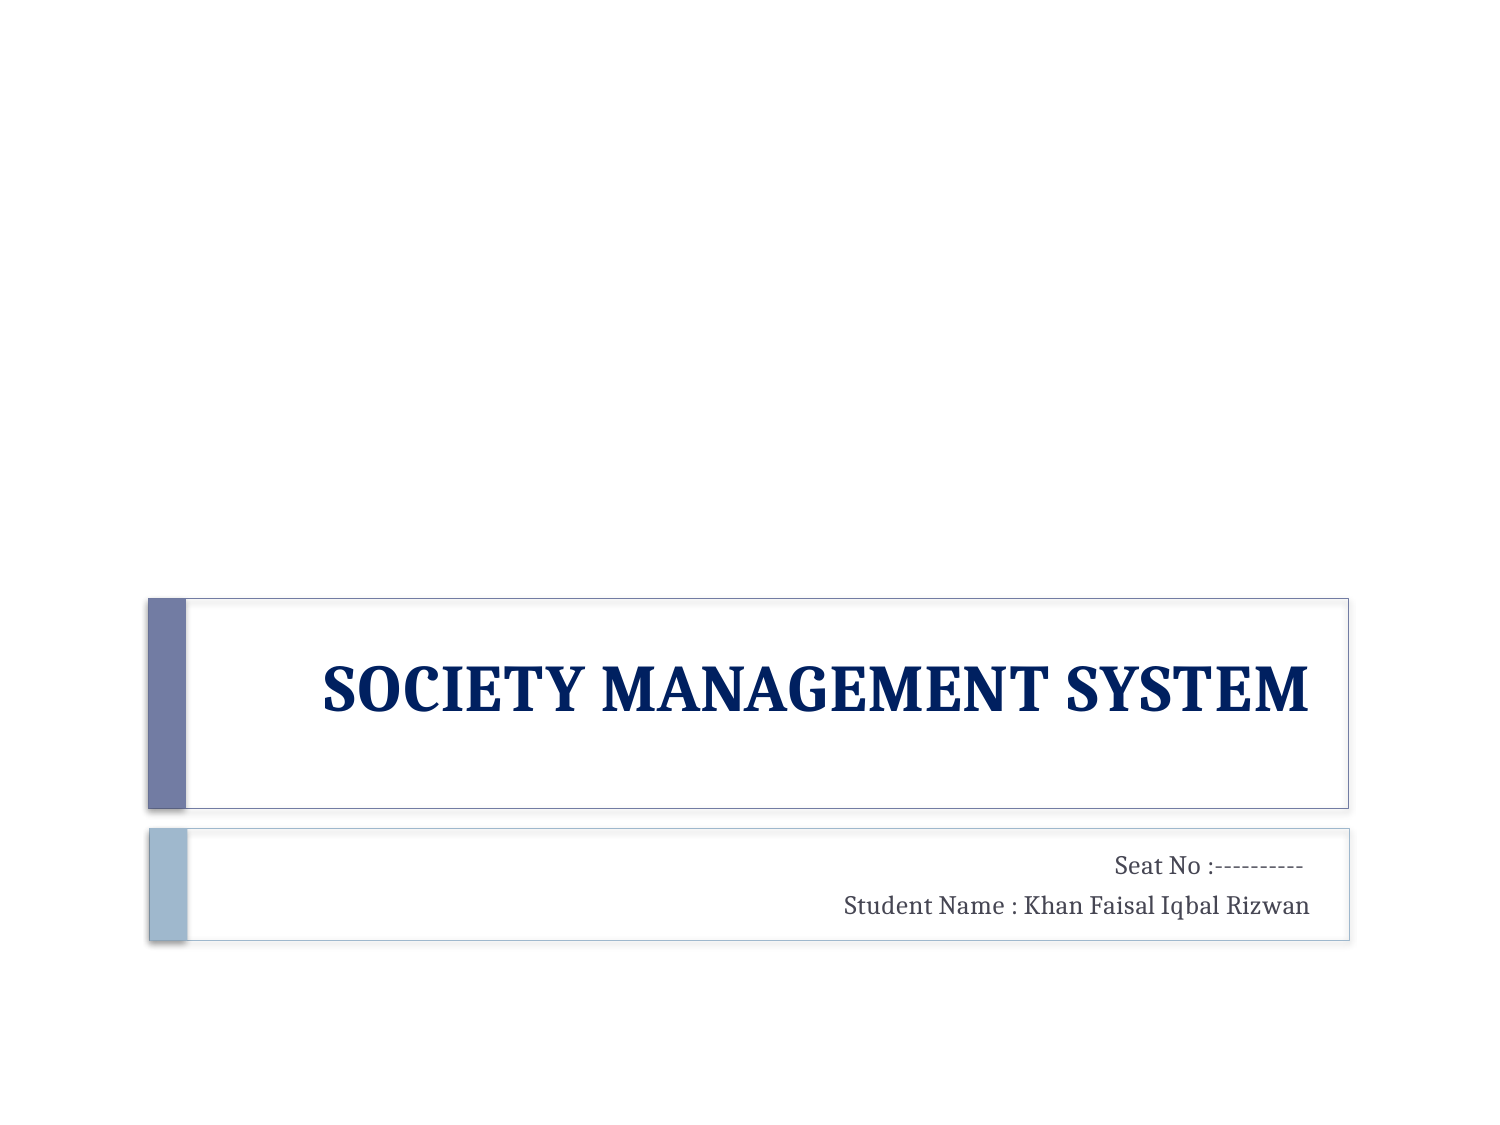

# SOCIETY MANAGEMENT SYSTEM
Seat No :----------
Student Name : Khan Faisal Iqbal Rizwan